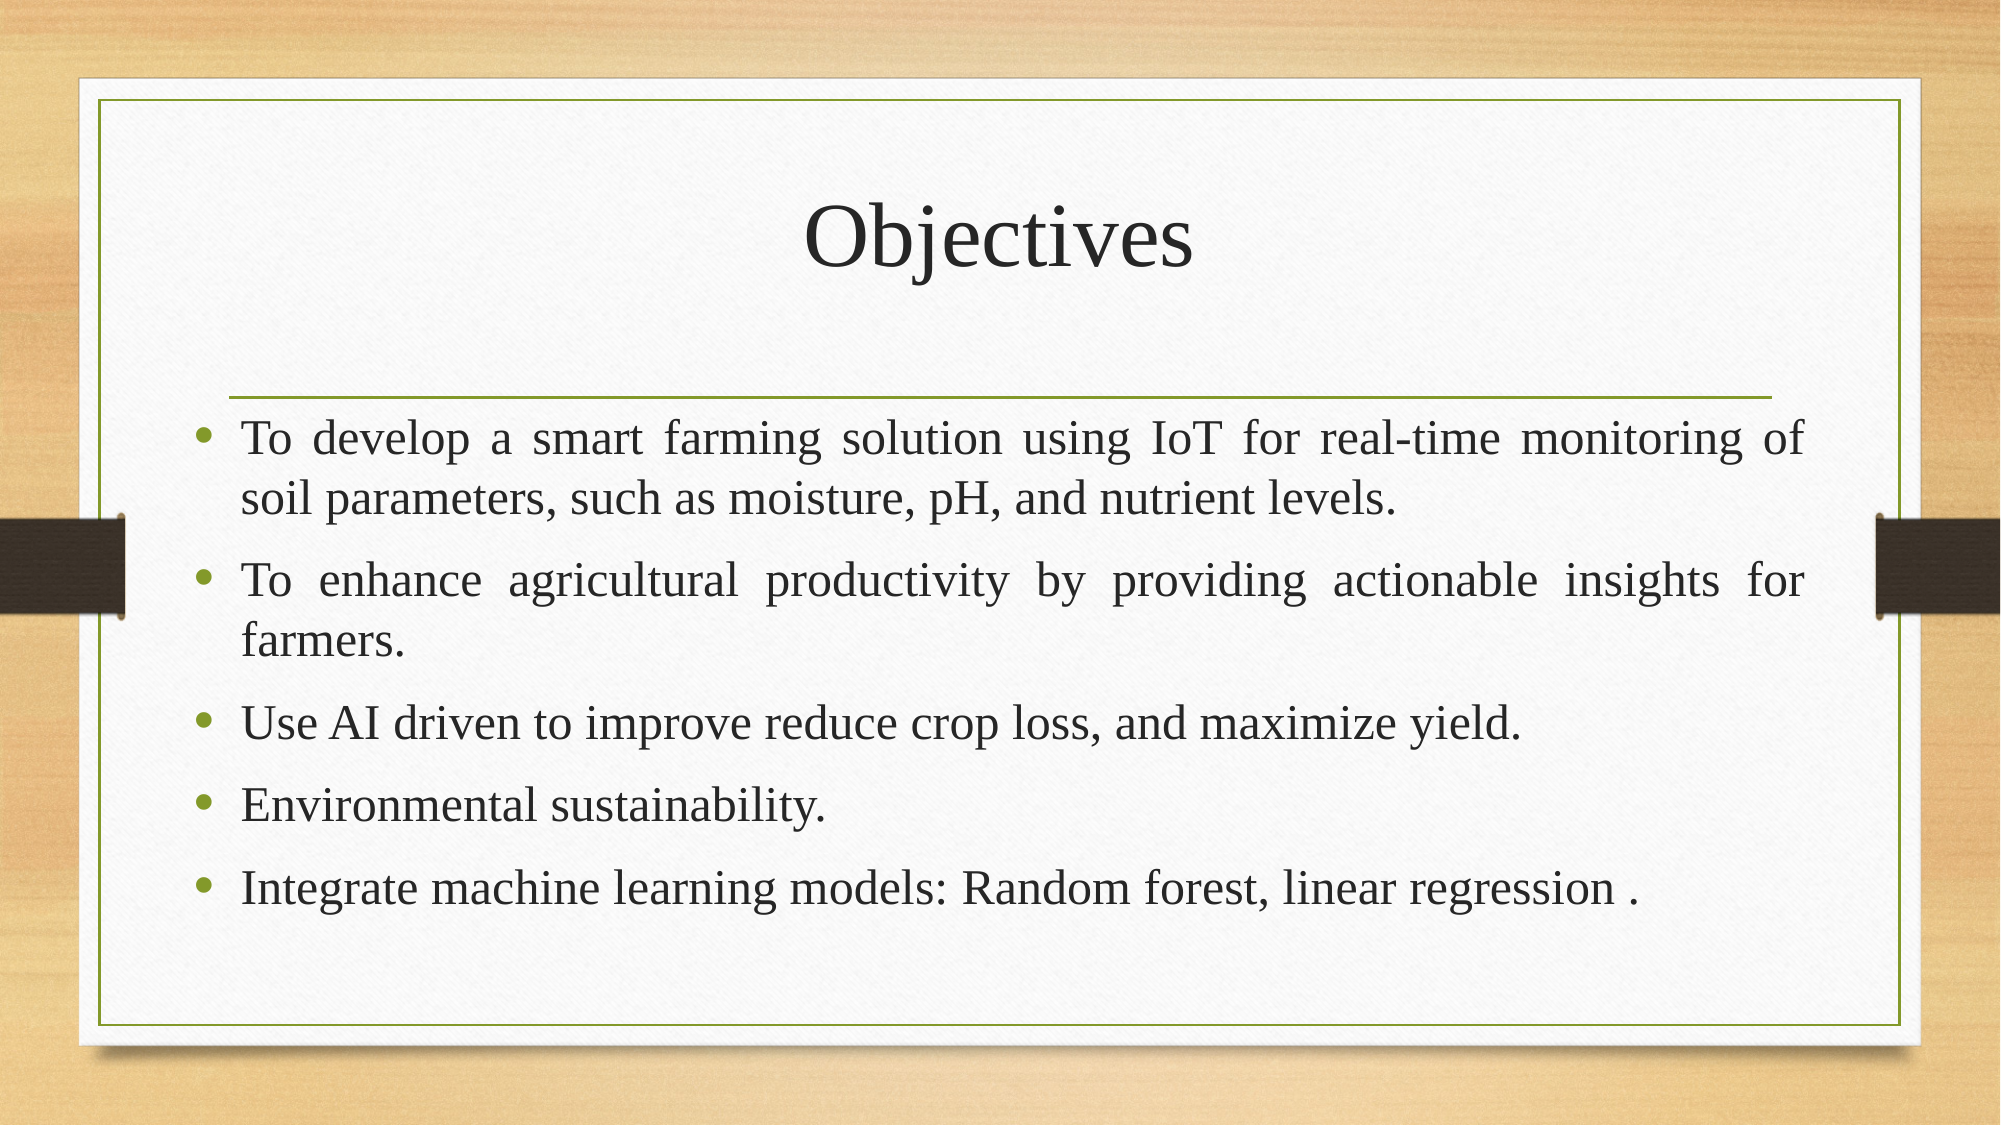

# Objectives
To develop a smart farming solution using IoT for real-time monitoring of soil parameters, such as moisture, pH, and nutrient levels.
To enhance agricultural productivity by providing actionable insights for farmers.
Use AI driven to improve reduce crop loss, and maximize yield.
Environmental sustainability.
Integrate machine learning models: Random forest, linear regression .